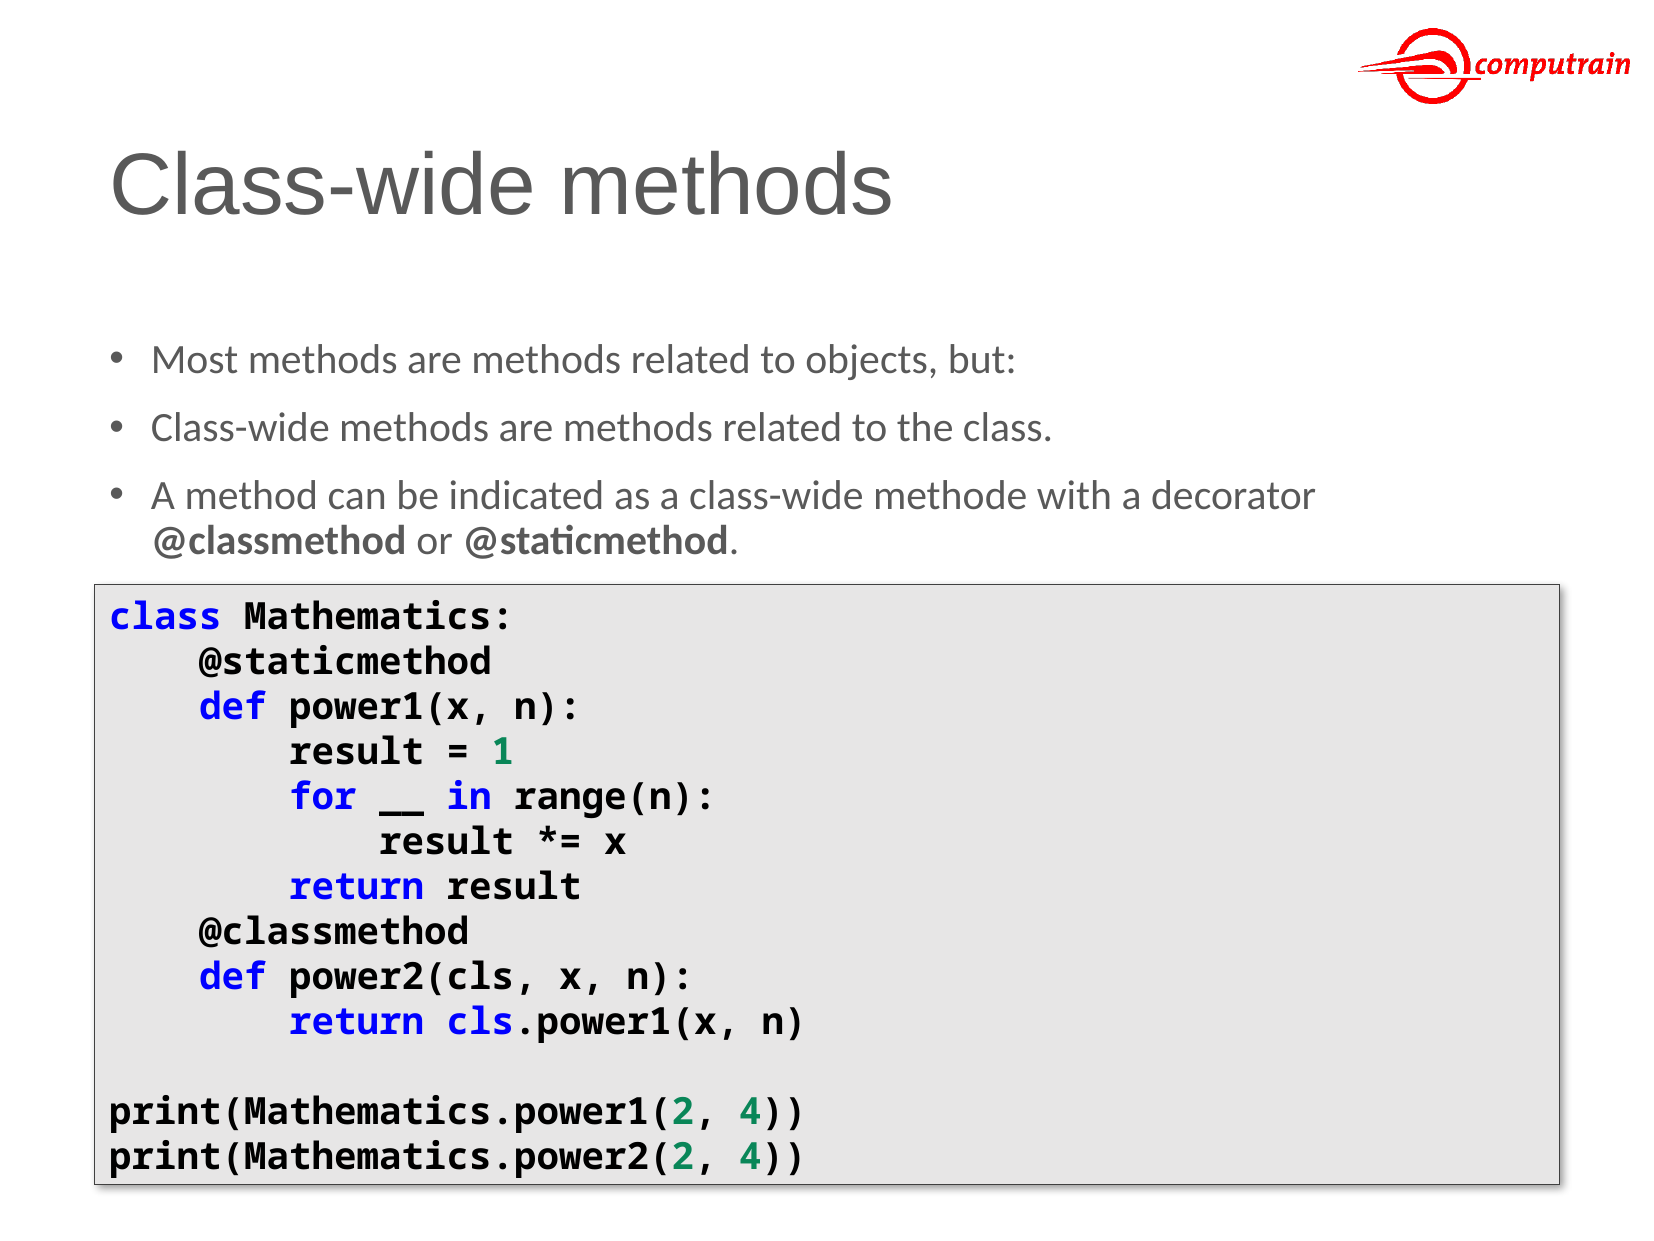

# Class-wide methods
Most methods are methods related to objects, but:
Class-wide methods are methods related to the class.
A method can be indicated as a class-wide methode with a decorator @classmethod or @staticmethod.
class Mathematics:
    @staticmethod
    def power1(x, n):
        result = 1
        for __ in range(n):
            result *= x
        return result
    @classmethod
    def power2(cls, x, n):
        return cls.power1(x, n)
print(Mathematics.power1(2, 4))
print(Mathematics.power2(2, 4))